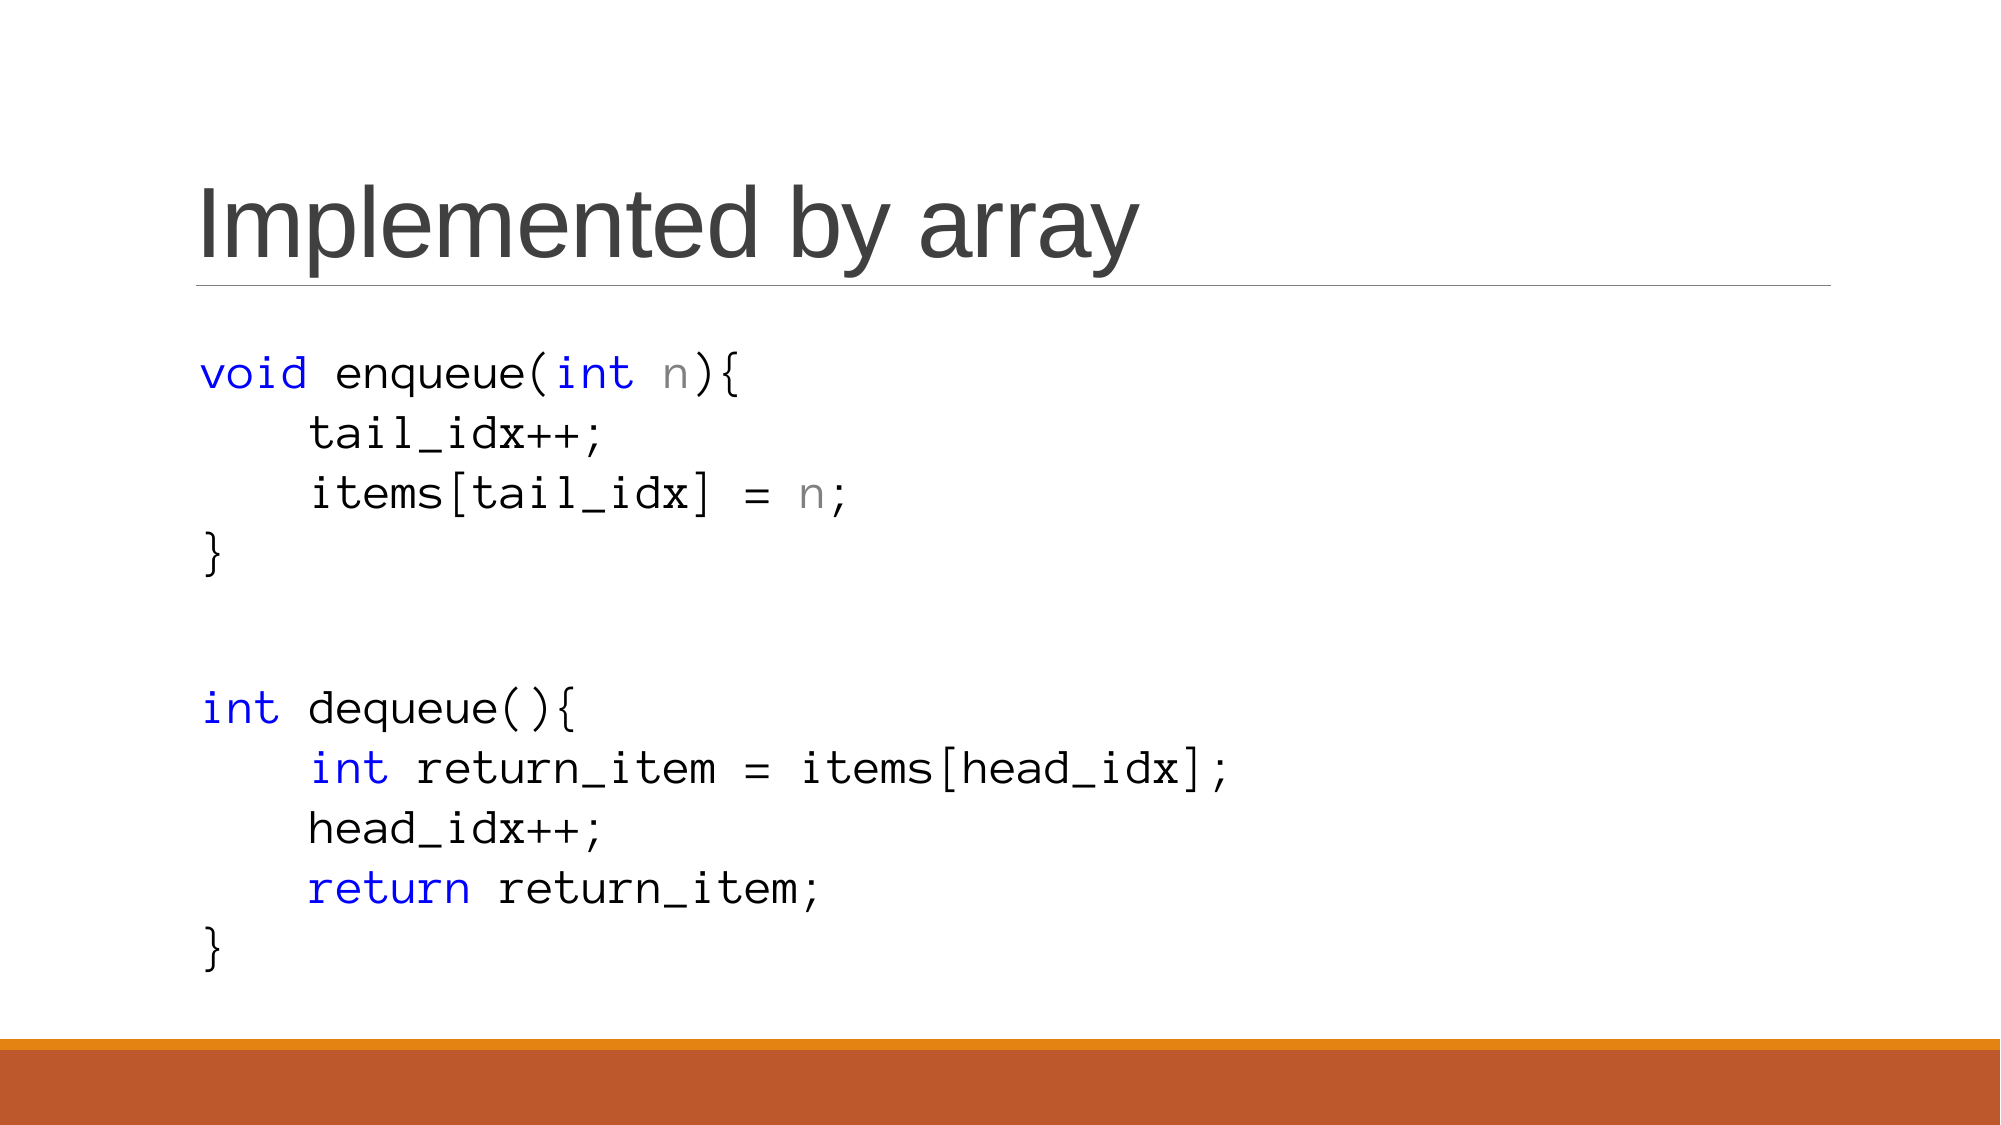

# Implemented by array
    void enqueue(int n){
        tail_idx++;
        items[tail_idx] = n;
    }
    int dequeue(){
        int return_item = items[head_idx];
        head_idx++;
        return return_item;
    }